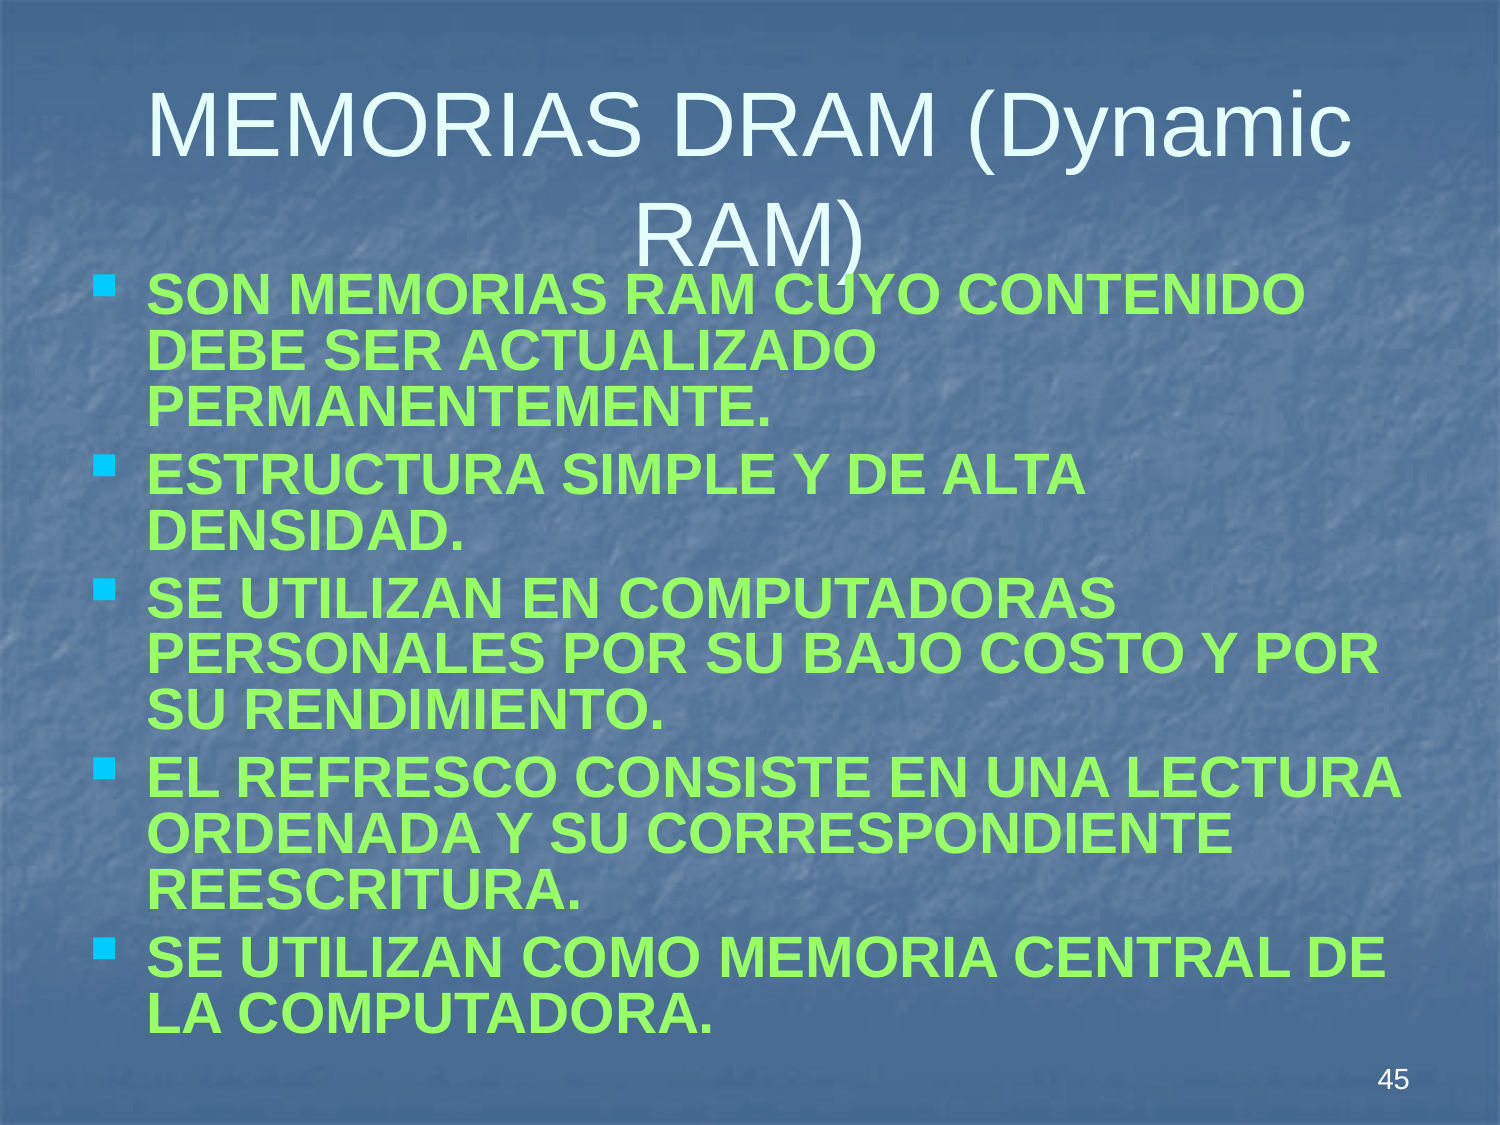

# MEMORIAS DRAM (Dynamic RAM)
SON MEMORIAS RAM CUYO CONTENIDO DEBE SER ACTUALIZADO PERMANENTEMENTE.
ESTRUCTURA SIMPLE Y DE ALTA DENSIDAD.
SE UTILIZAN EN COMPUTADORAS PERSONALES POR SU BAJO COSTO Y POR SU RENDIMIENTO.
EL REFRESCO CONSISTE EN UNA LECTURA ORDENADA Y SU CORRESPONDIENTE REESCRITURA.
SE UTILIZAN COMO MEMORIA CENTRAL DE LA COMPUTADORA.

45